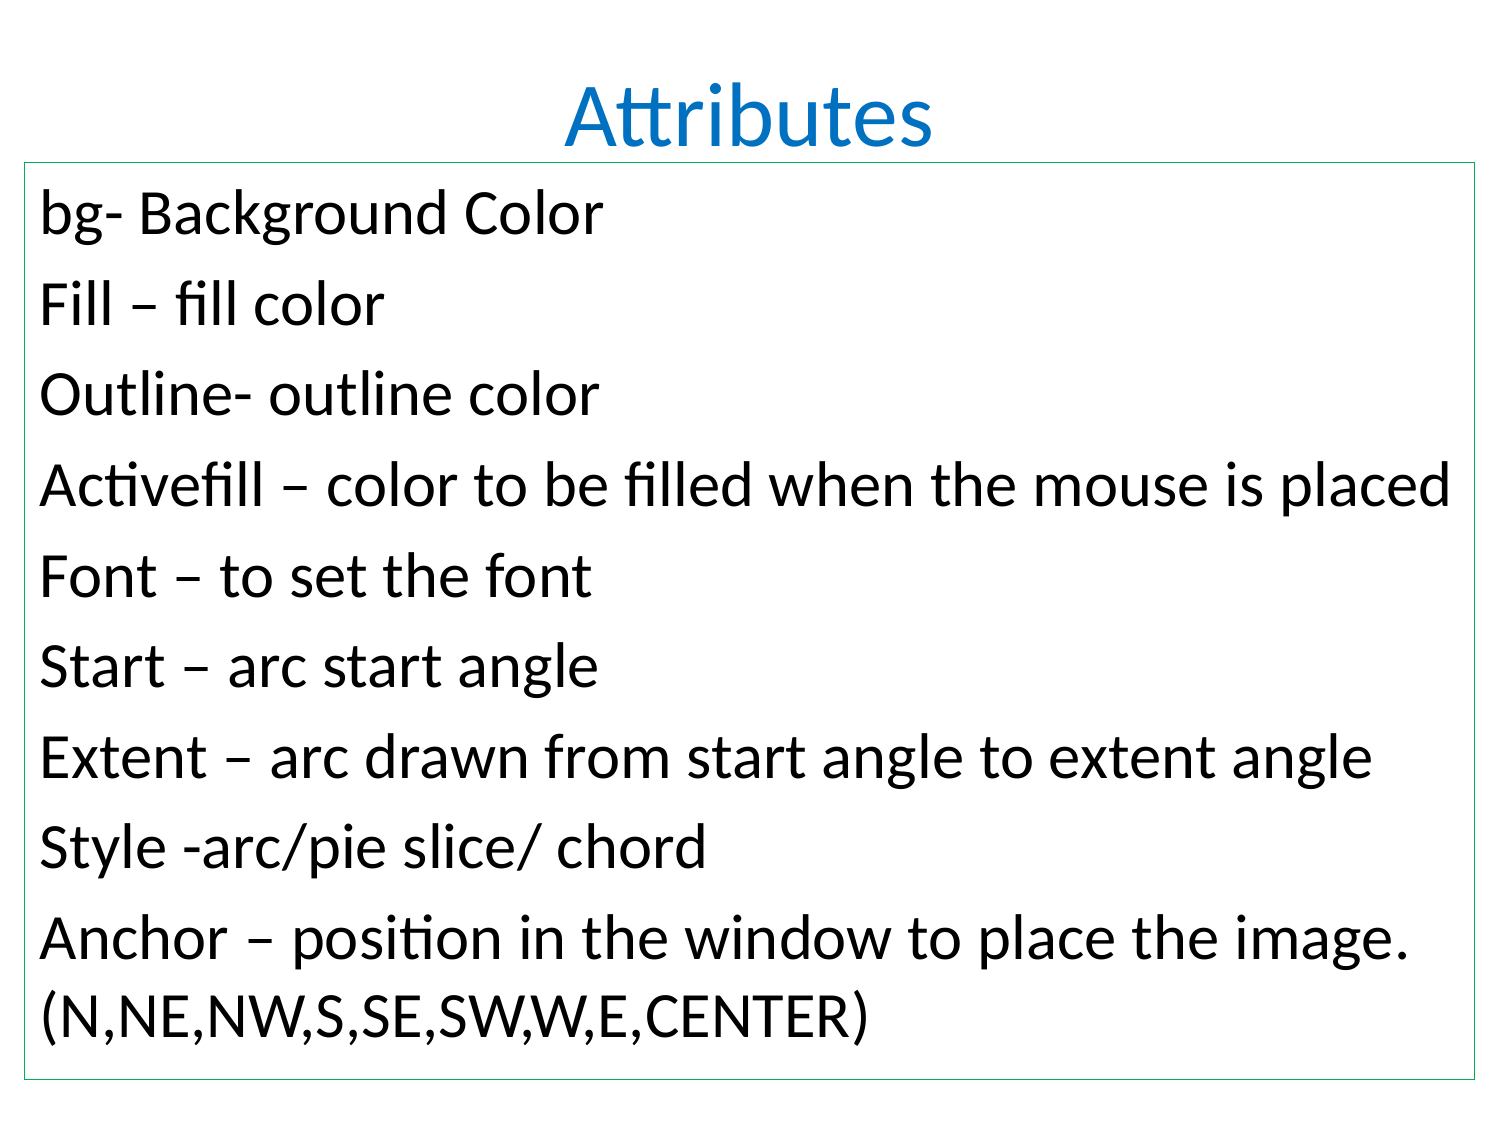

# Attributes
bg- Background Color
Fill – fill color
Outline- outline color
Activefill – color to be filled when the mouse is placed
Font – to set the font
Start – arc start angle
Extent – arc drawn from start angle to extent angle
Style -arc/pie slice/ chord
Anchor – position in the window to place the image.  (N,NE,NW,S,SE,SW,W,E,CENTER)